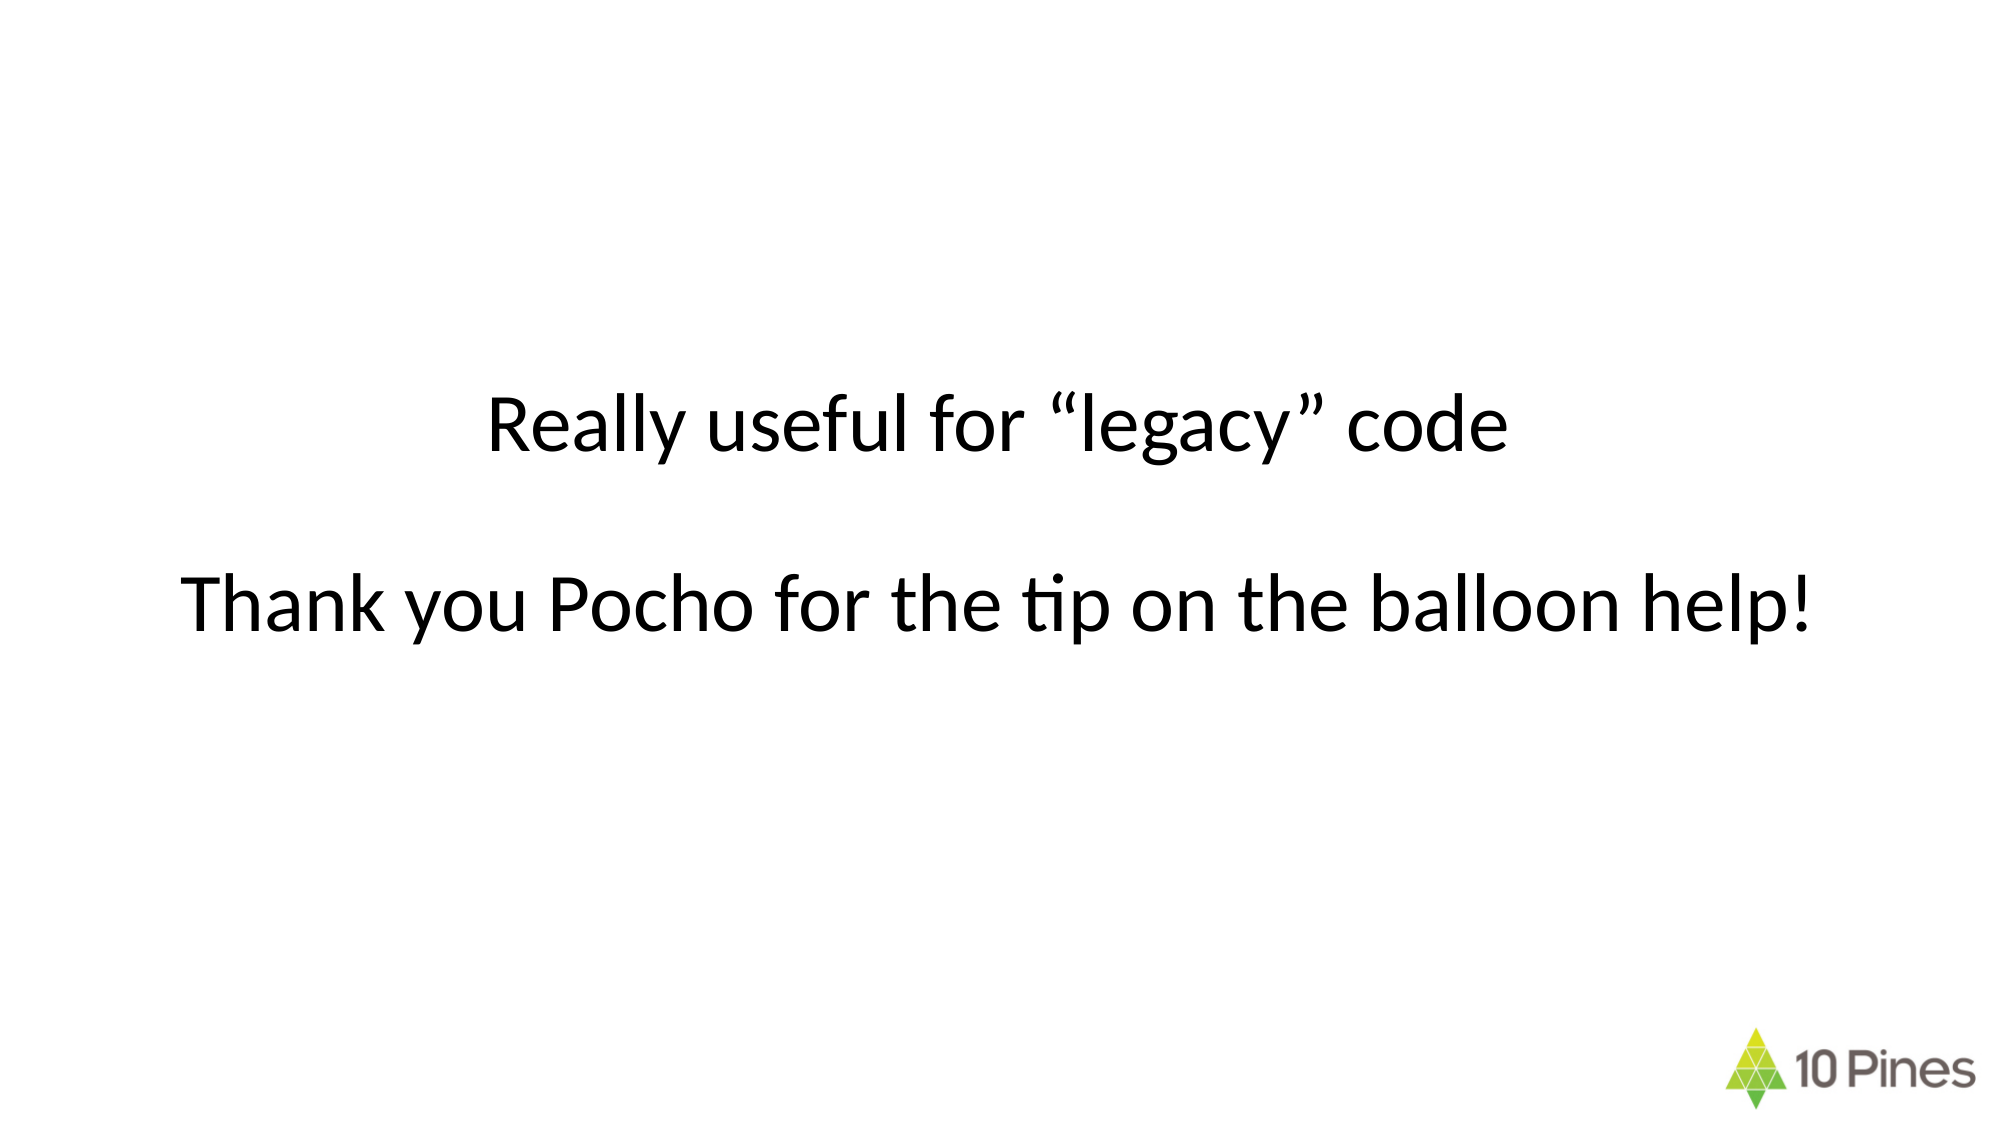

# Really useful for “legacy” code Thank you Pocho for the tip on the balloon help!